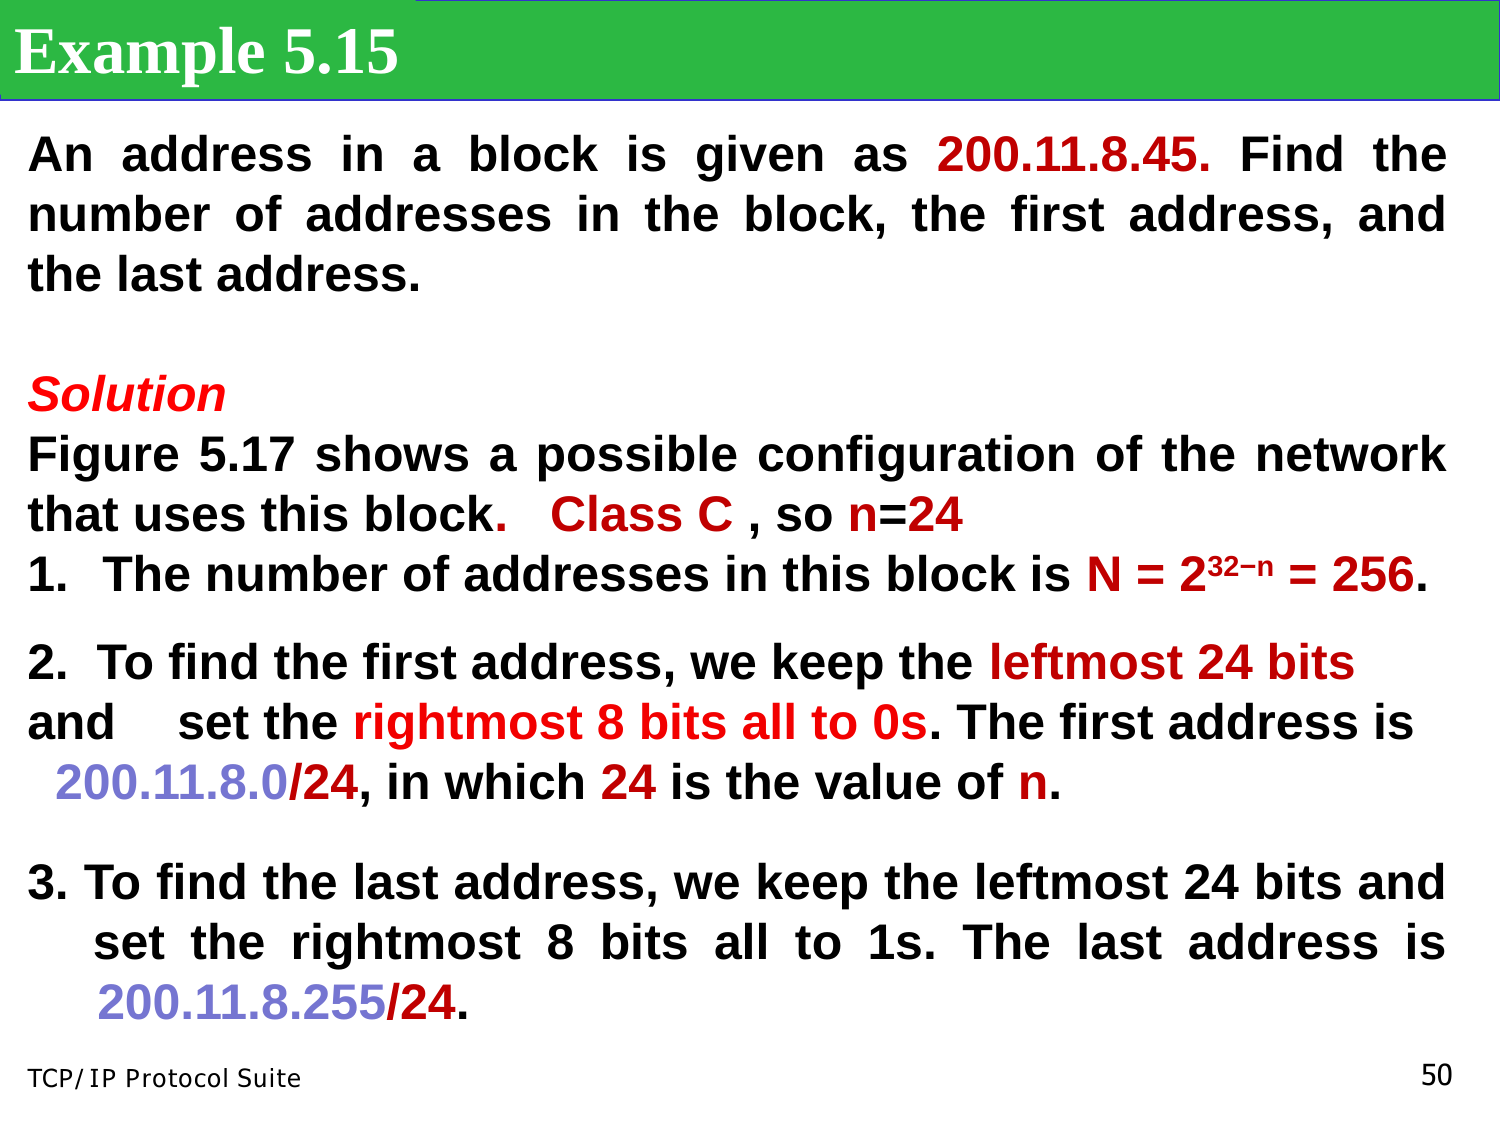

Example 5.15
An address in a block is given as 200.11.8.45. Find the number of addresses in the block, the first address, and the last address.

Solution
Figure 5.17 shows a possible configuration of the network that uses this block.   Class C , so n=24
The number of addresses in this block is N = 232−n = 256.

2.  To find the first address, we keep the leftmost 24 bits and 	set the rightmost 8 bits all to 0s. The first address is     200.11.8.0/24, in which 24 is the value of n.

3. To find the last address, we keep the leftmost 24 bits and 	set the rightmost 8 bits all to 1s. The last address is
     200.11.8.255/24.
50
TCP/IP Protocol Suite